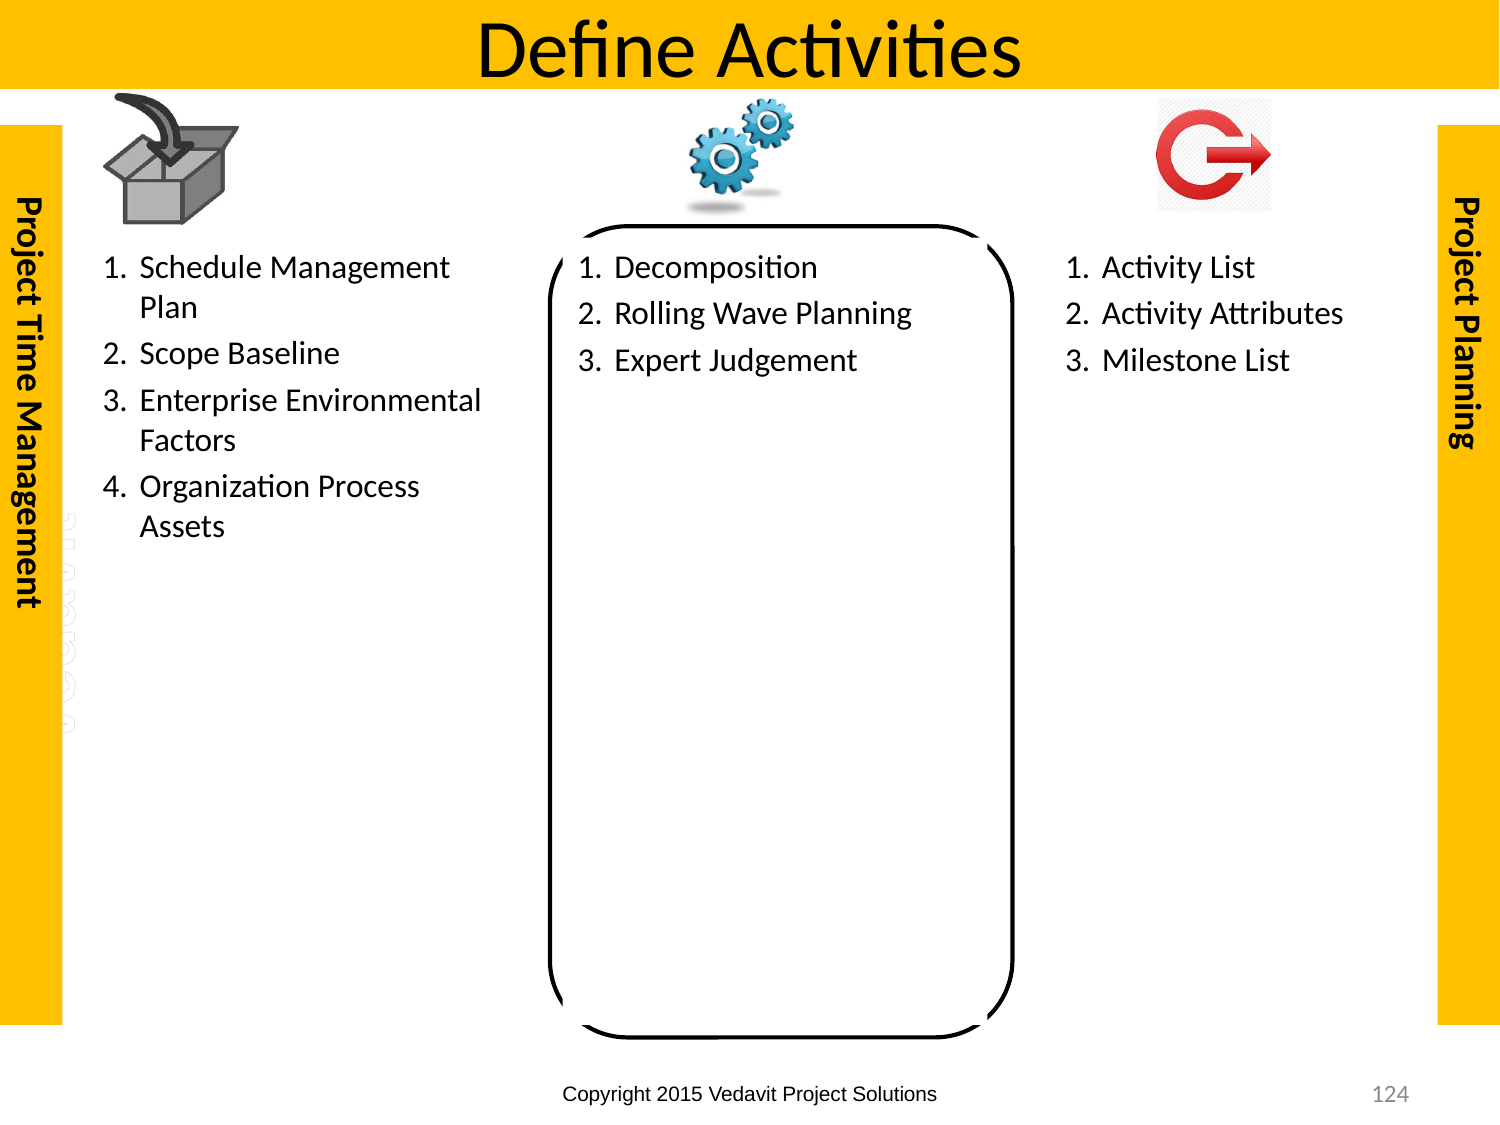

# Define Activities
Project Time Management
Project Planning
Schedule Management Plan
Scope Baseline
Enterprise Environmental Factors
Organization Process Assets

Decomposition
Rolling Wave Planning
Expert Judgement
Activity List
Activity Attributes
Milestone List
124